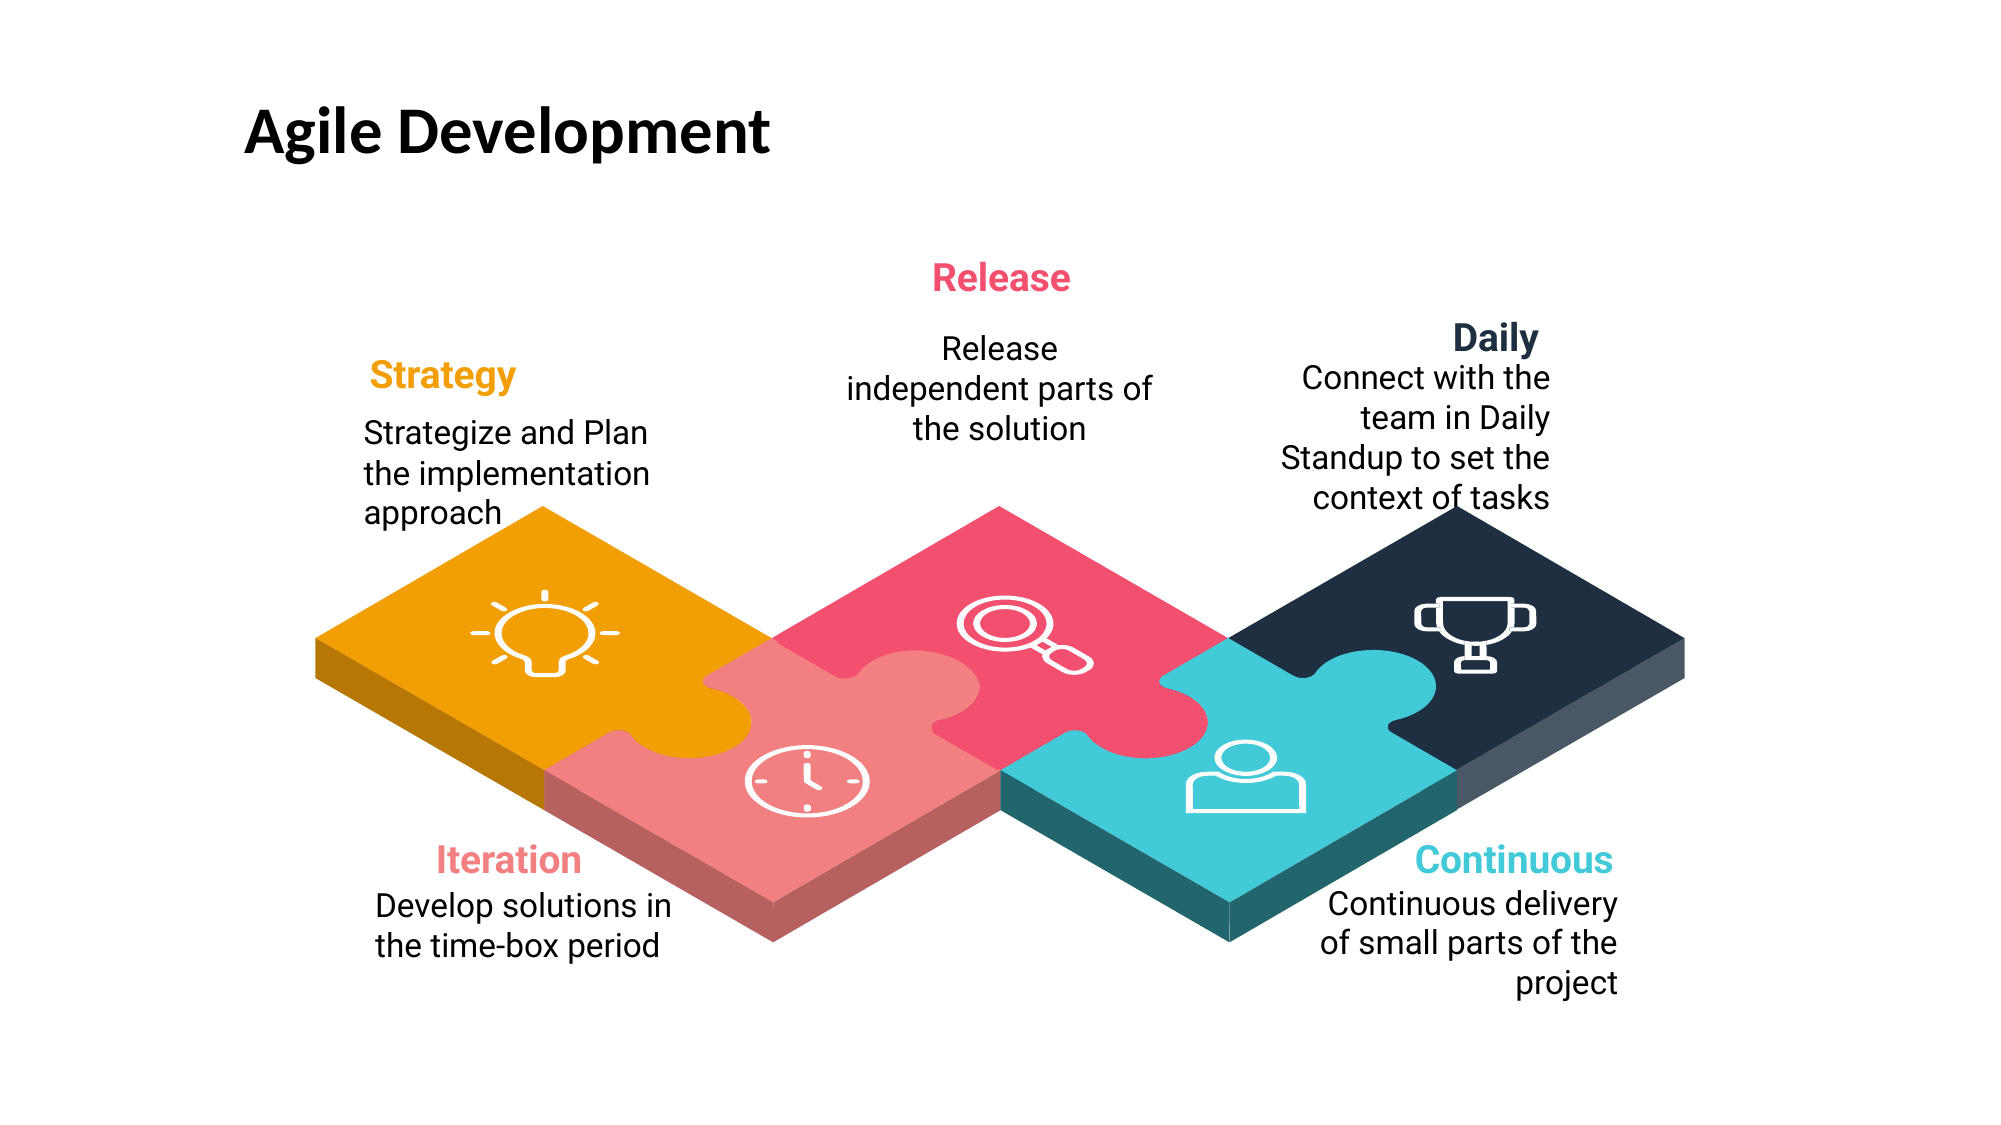

# Agile Development
Release
Daily
Release independent parts of the solution
Strategy
Connect with the team in Daily Standup to set the context of tasks
Strategize and Plan the implementation approach

Iteration
Continuous
Develop solutions in the time-box period
Continuous delivery of small parts of the project